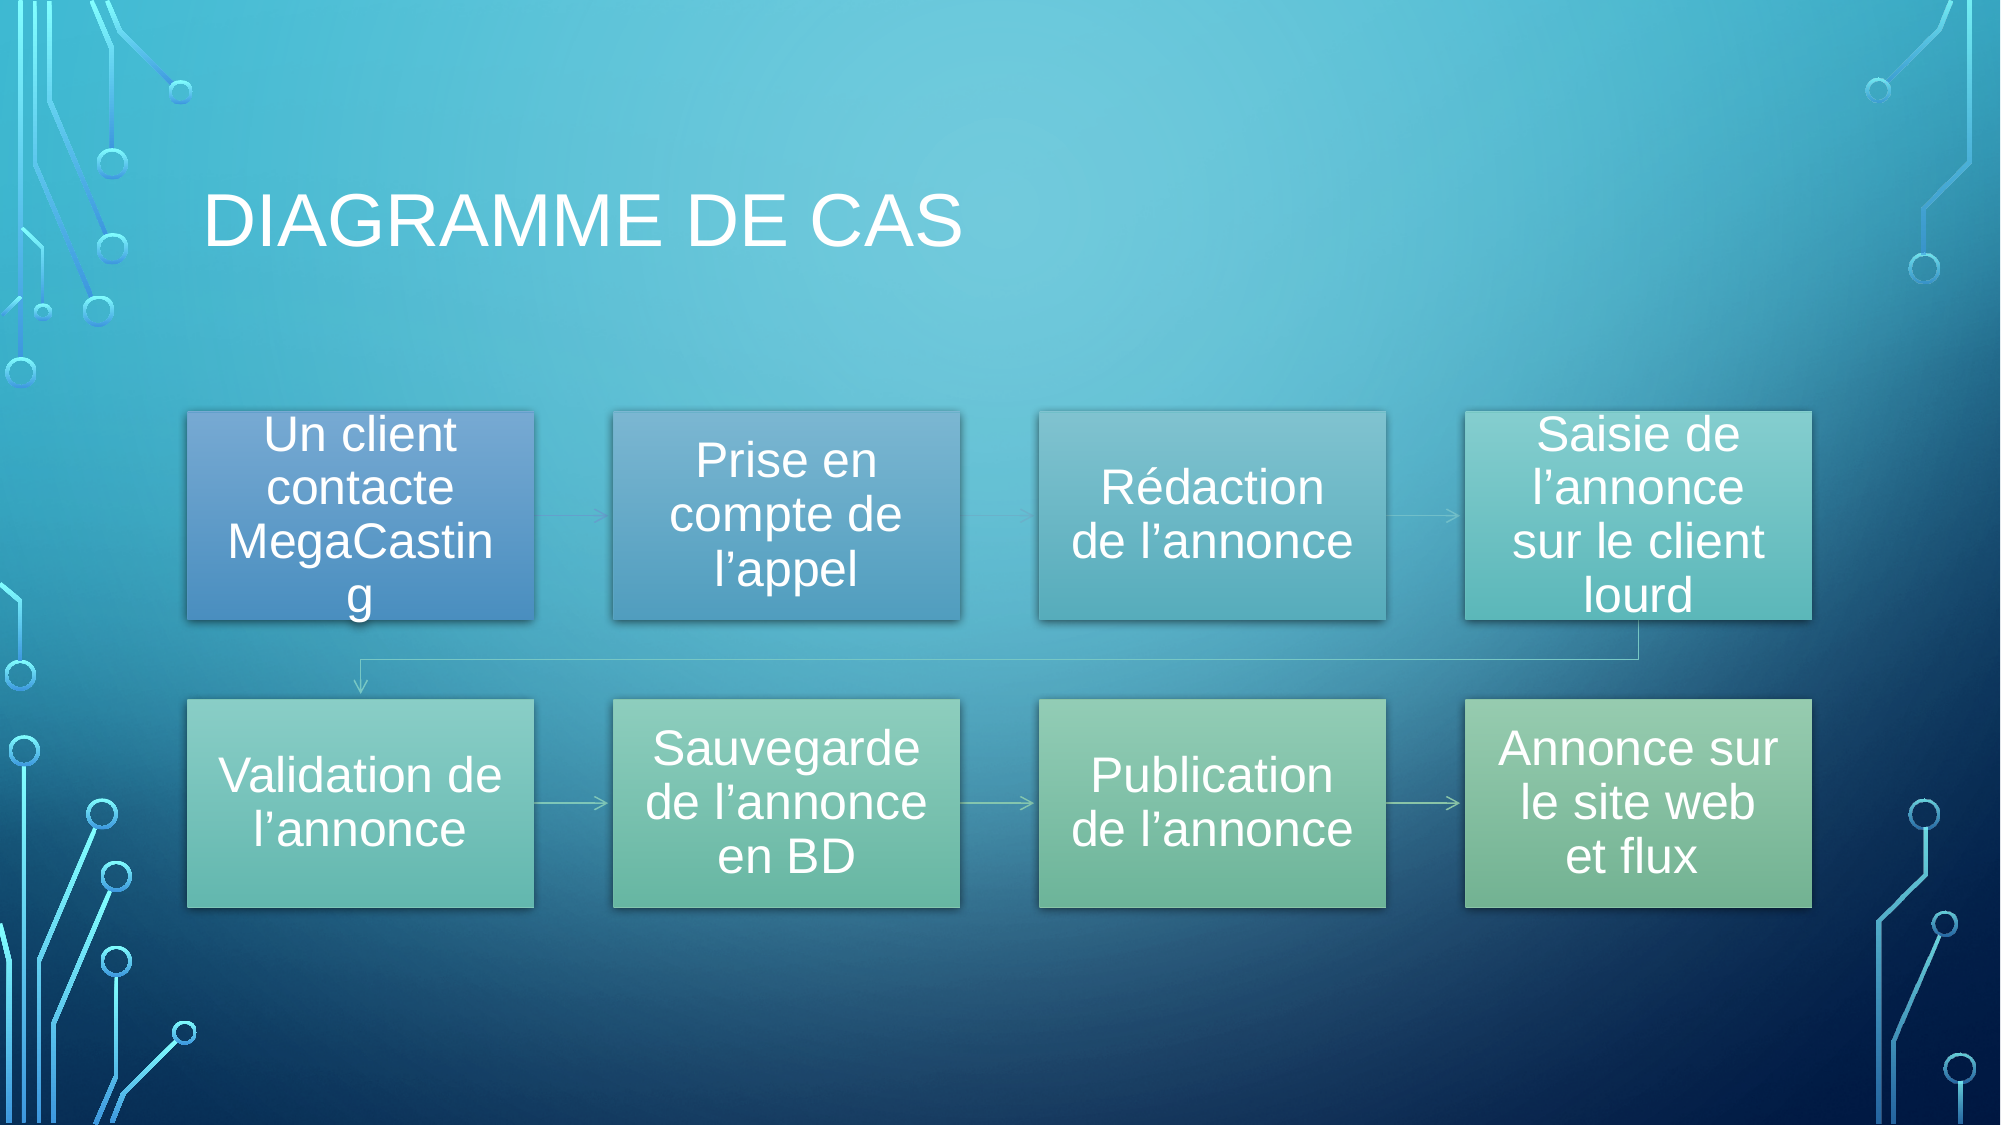

# Diagramme de cas

Un client contacte MegaCasting

Prise en compte de l’appel

Rédaction de l’annonce

Saisie de l’annonce sur le client lourd

Validation de l’annonce

Sauvegarde de l’annonce en BD

Publication de l’annonce
Annonce sur le site web et flux